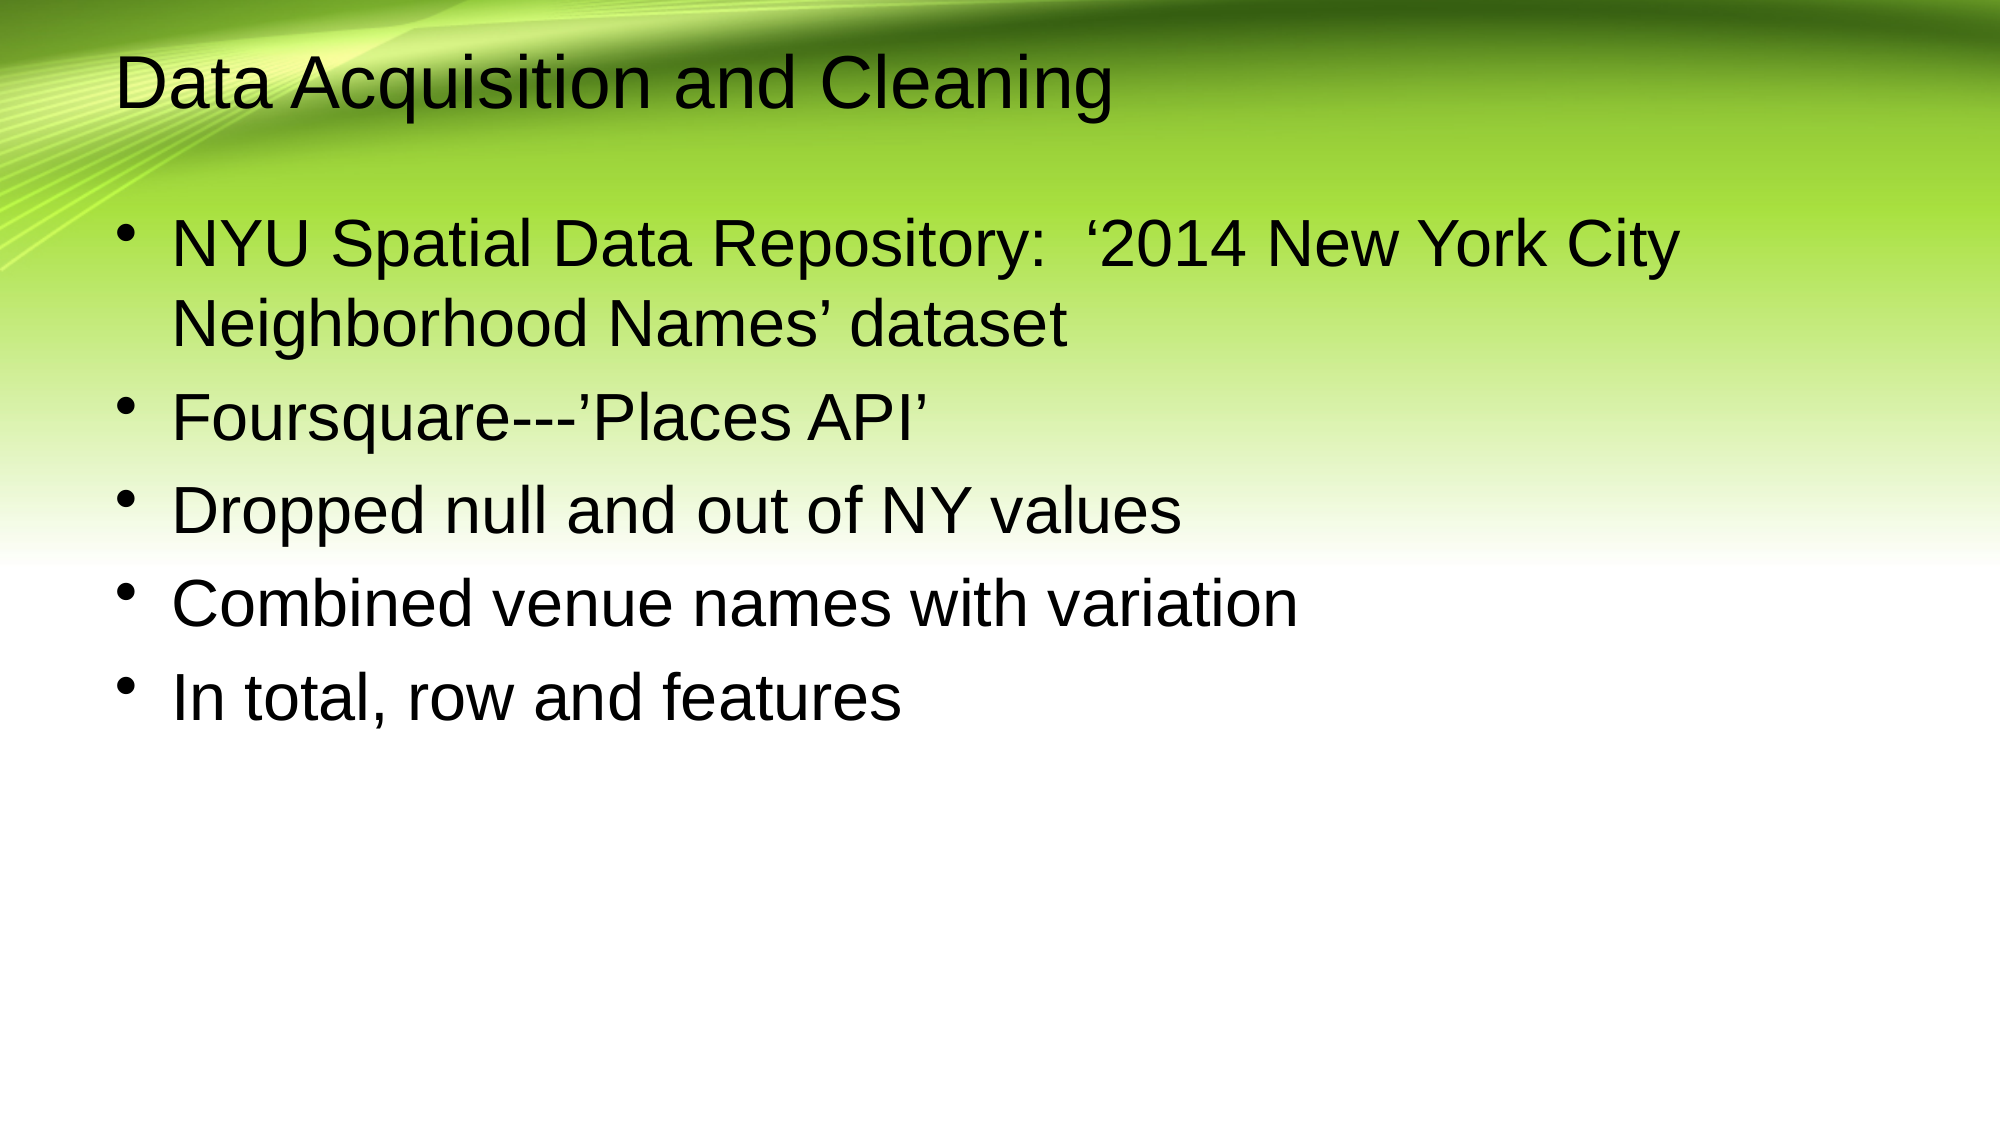

# Data Acquisition and Cleaning
NYU Spatial Data Repository:  ‘2014 New York City Neighborhood Names’ dataset
Foursquare---’Places API’
Dropped null and out of NY values
Combined venue names with variation
In total, row and features